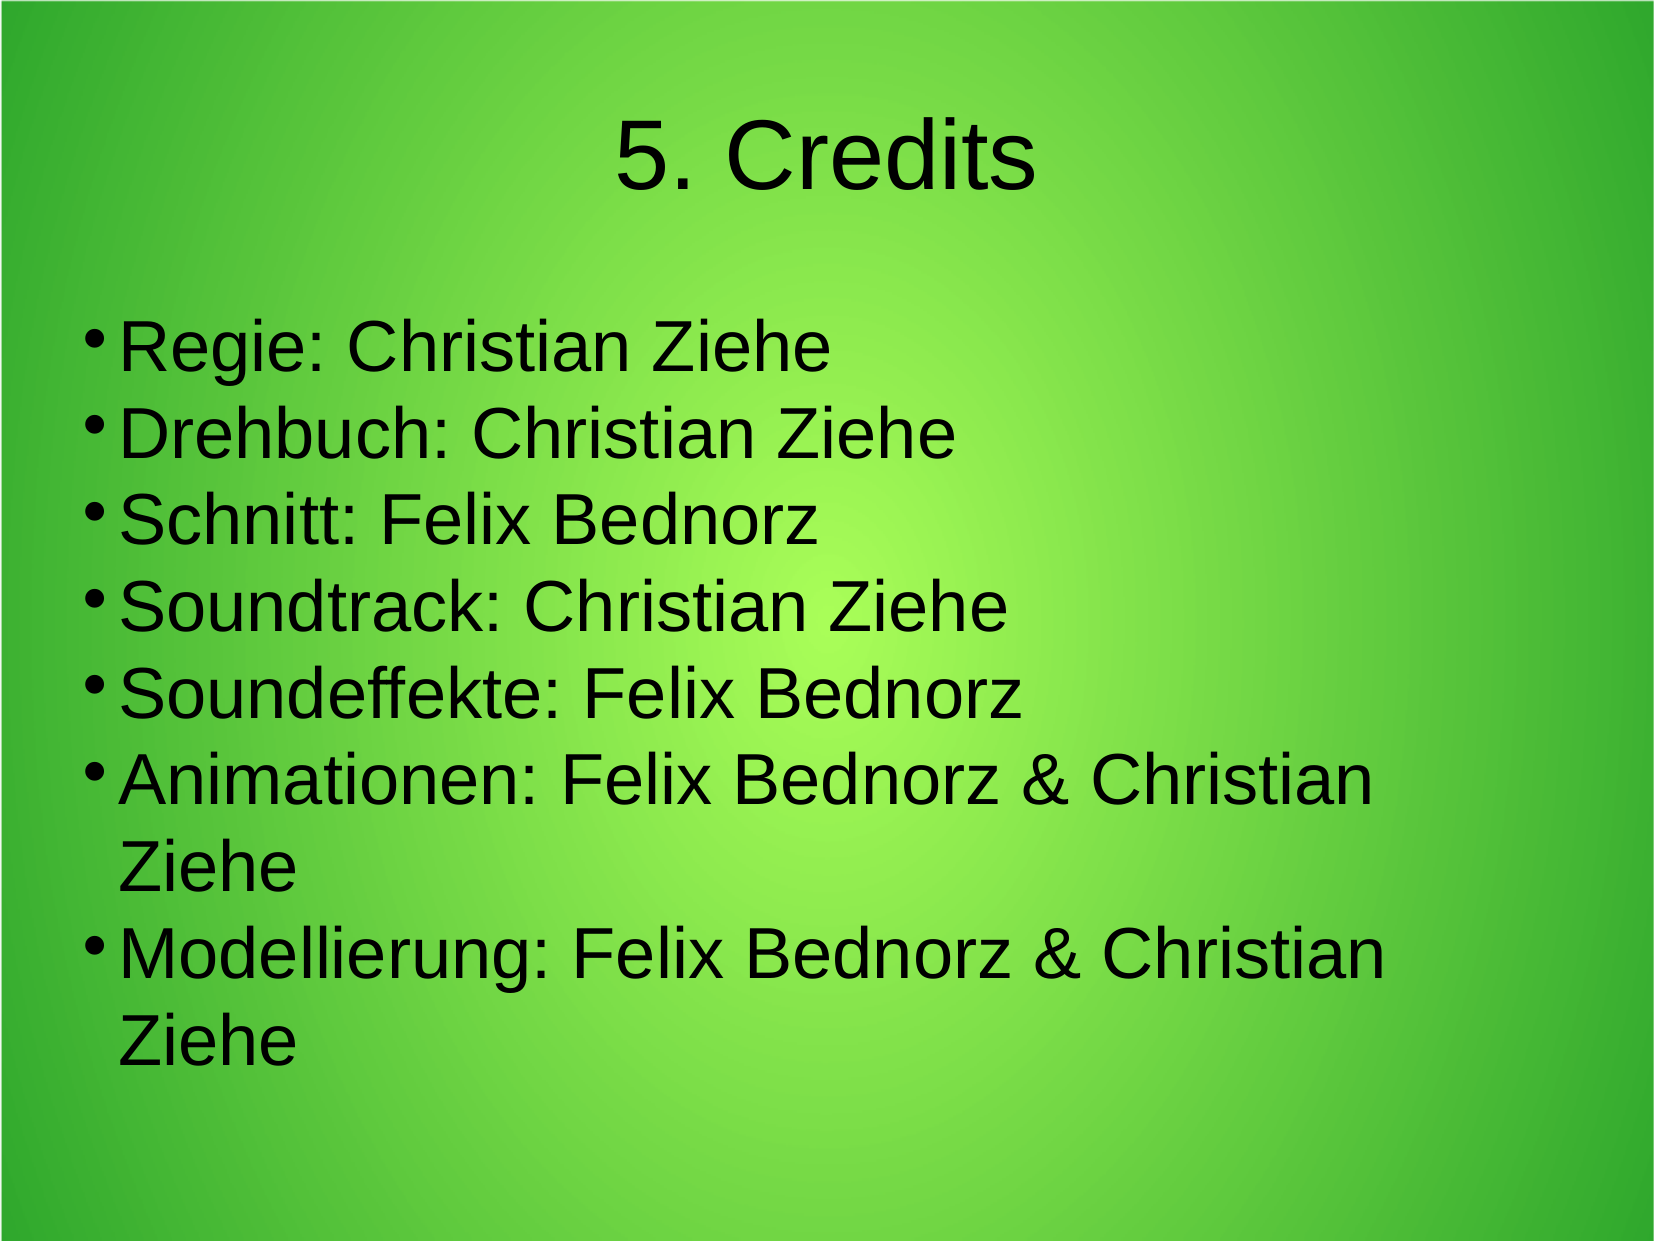

5. Credits
Regie: Christian Ziehe
Drehbuch: Christian Ziehe
Schnitt: Felix Bednorz
Soundtrack: Christian Ziehe
Soundeffekte: Felix Bednorz
Animationen: Felix Bednorz & Christian Ziehe
Modellierung: Felix Bednorz & Christian Ziehe